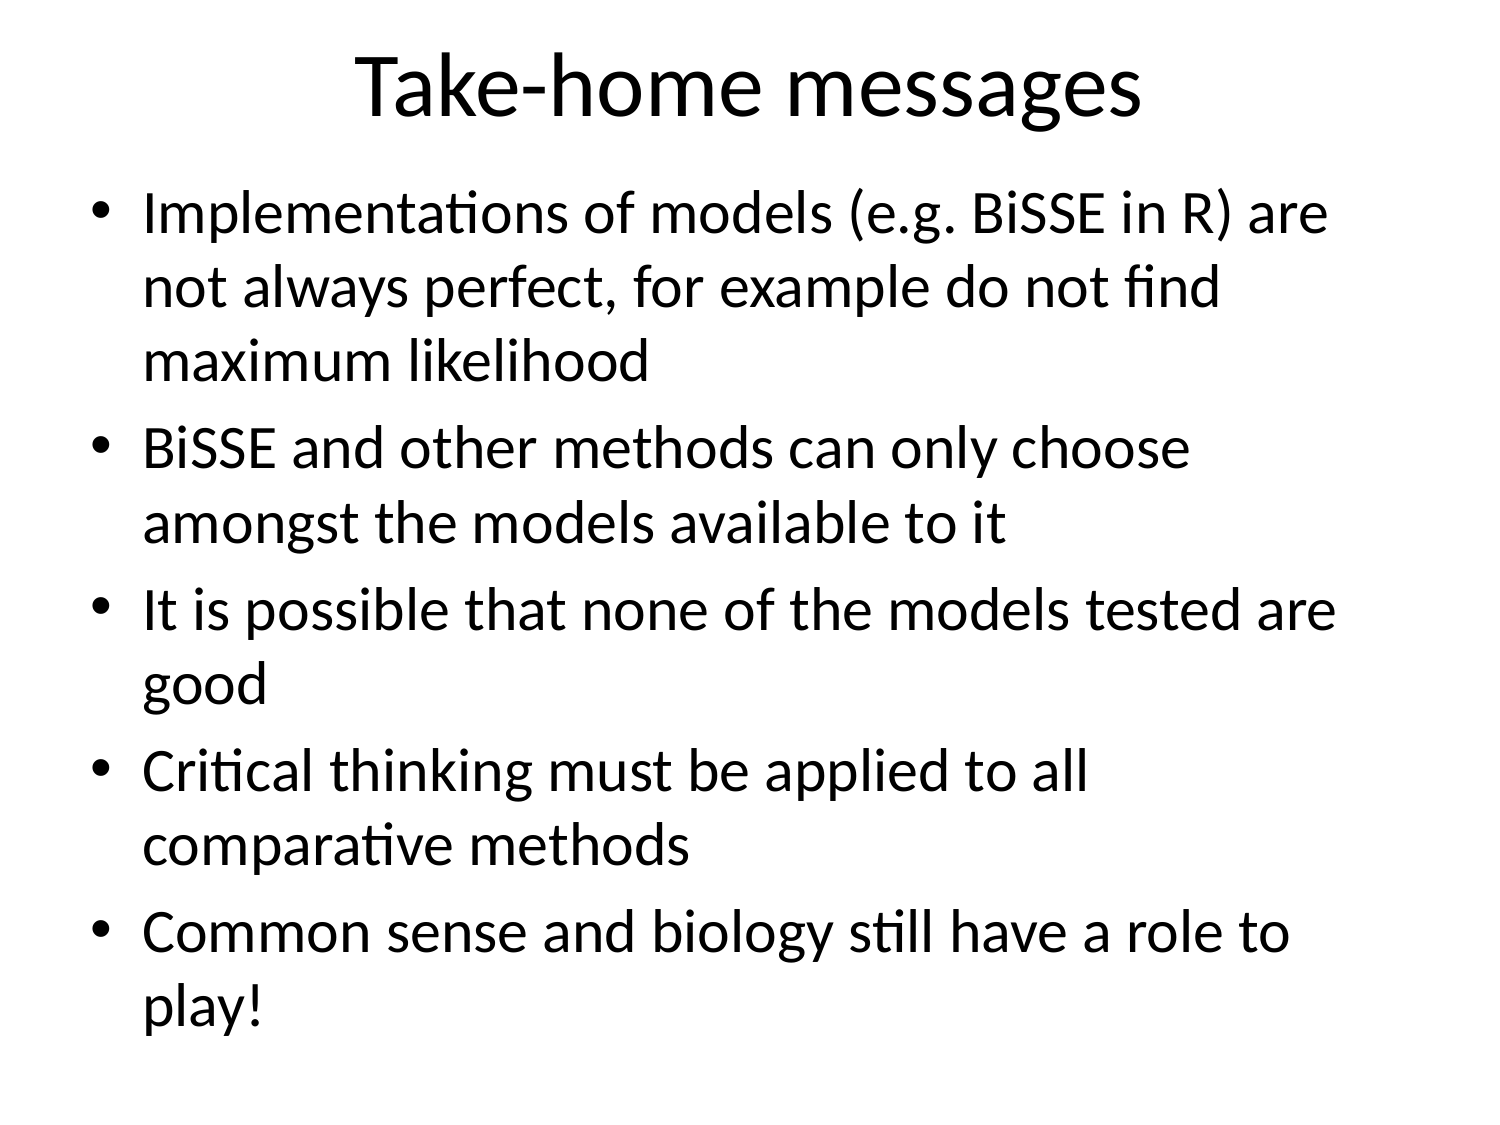

# Take-home messages
Implementations of models (e.g. BiSSE in R) are not always perfect, for example do not find maximum likelihood
BiSSE and other methods can only choose amongst the models available to it
It is possible that none of the models tested are good
Critical thinking must be applied to all comparative methods
Common sense and biology still have a role to play!